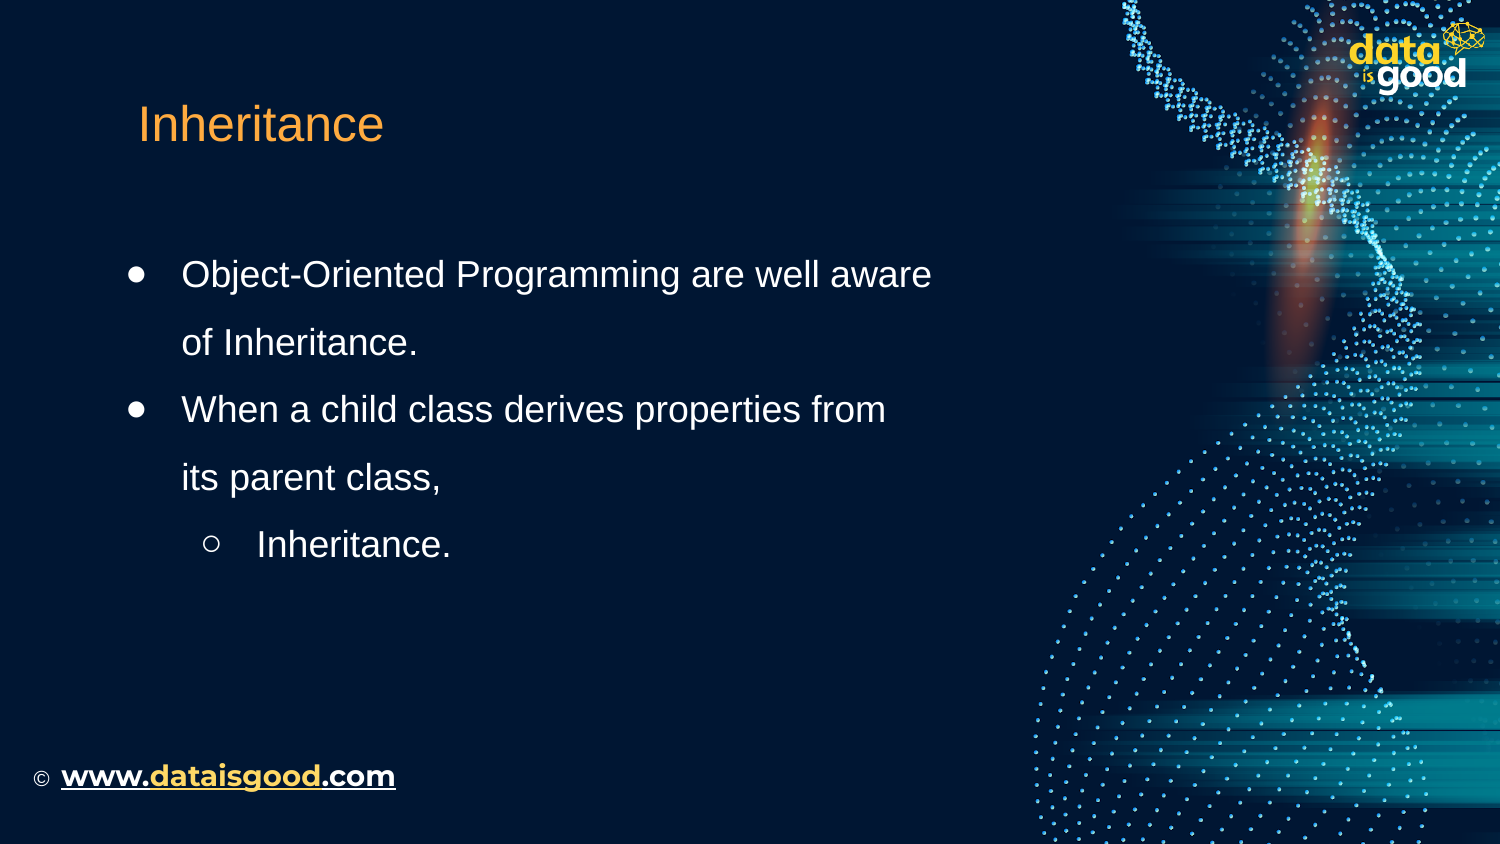

# Inheritance
Object-Oriented Programming are well aware of Inheritance.
When a child class derives properties from its parent class,
Inheritance.